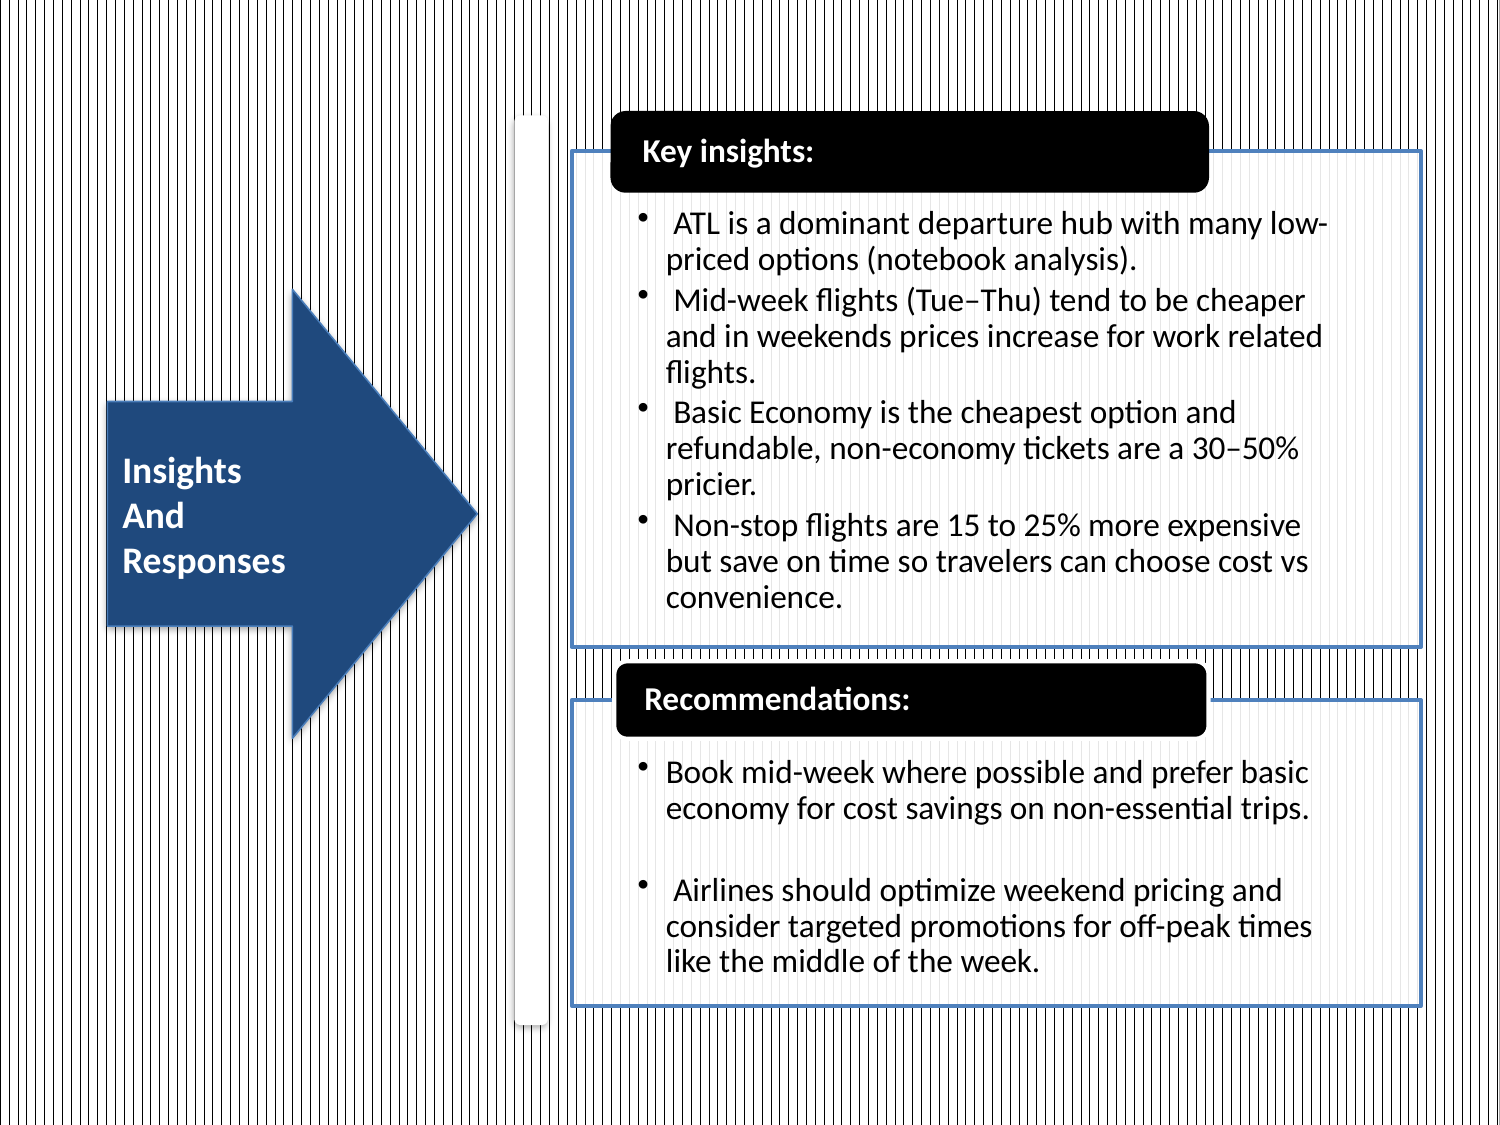

ATL is a dominant departure hub with many low-priced options (notebook analysis).
 Mid-week flights (Tue–Thu) tend to be cheaper and in weekends prices increase for work related flights.
 Basic Economy is the cheapest option and refundable, non-economy tickets are a 30–50% pricier.
 Non-stop flights are 15 to 25% more expensive but save on time so travelers can choose cost vs convenience.
Key insights:
Book mid-week where possible and prefer basic economy for cost savings on non-essential trips.

 Airlines should optimize weekend pricing and consider targeted promotions for off-peak times like the middle of the week.
Recommendations:

Insights
And
Responses